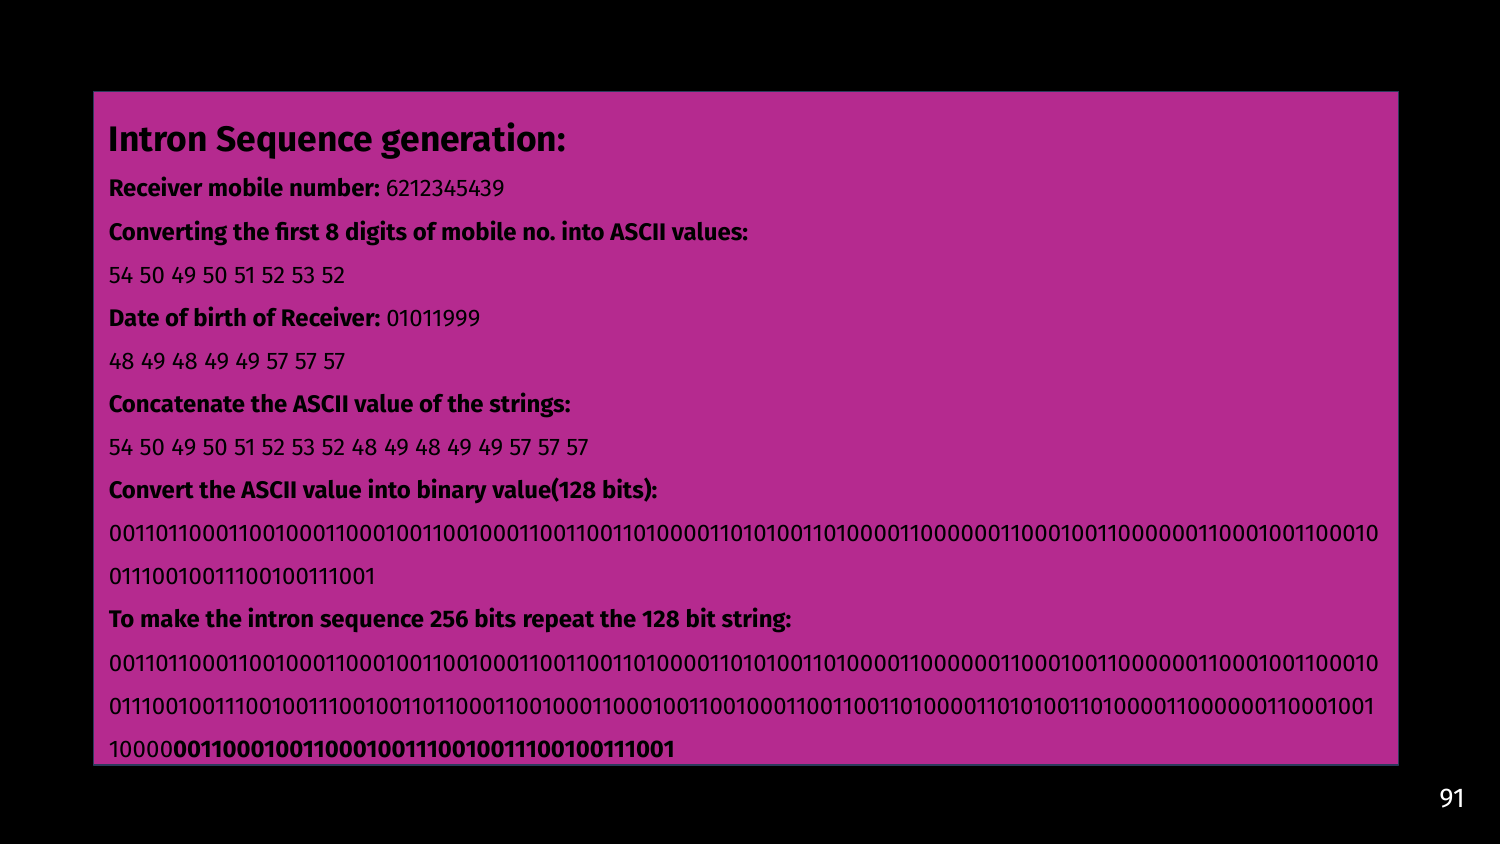

#
Intron Sequence generation:
Receiver mobile number: 6212345439
Converting the first 8 digits of mobile no. into ASCII values:
54 50 49 50 51 52 53 52
Date of birth of Receiver: 01011999
48 49 48 49 49 57 57 57
Concatenate the ASCII value of the strings:
54 50 49 50 51 52 53 52 48 49 48 49 49 57 57 57
Convert the ASCII value into binary value(128 bits):
00110110001100100011000100110010001100110011010000110101001101000011000000110001001100000011000100110001001110010011100100111001
To make the intron sequence 256 bits repeat the 128 bit string:
0011011000110010001100010011001000110011001101000011010100110100001100000011000100110000001100010011000100111001001110010011100100110110001100100011000100110010001100110011010000110101001101000011000000110001001100000011000100110001001110010011100100111001

91